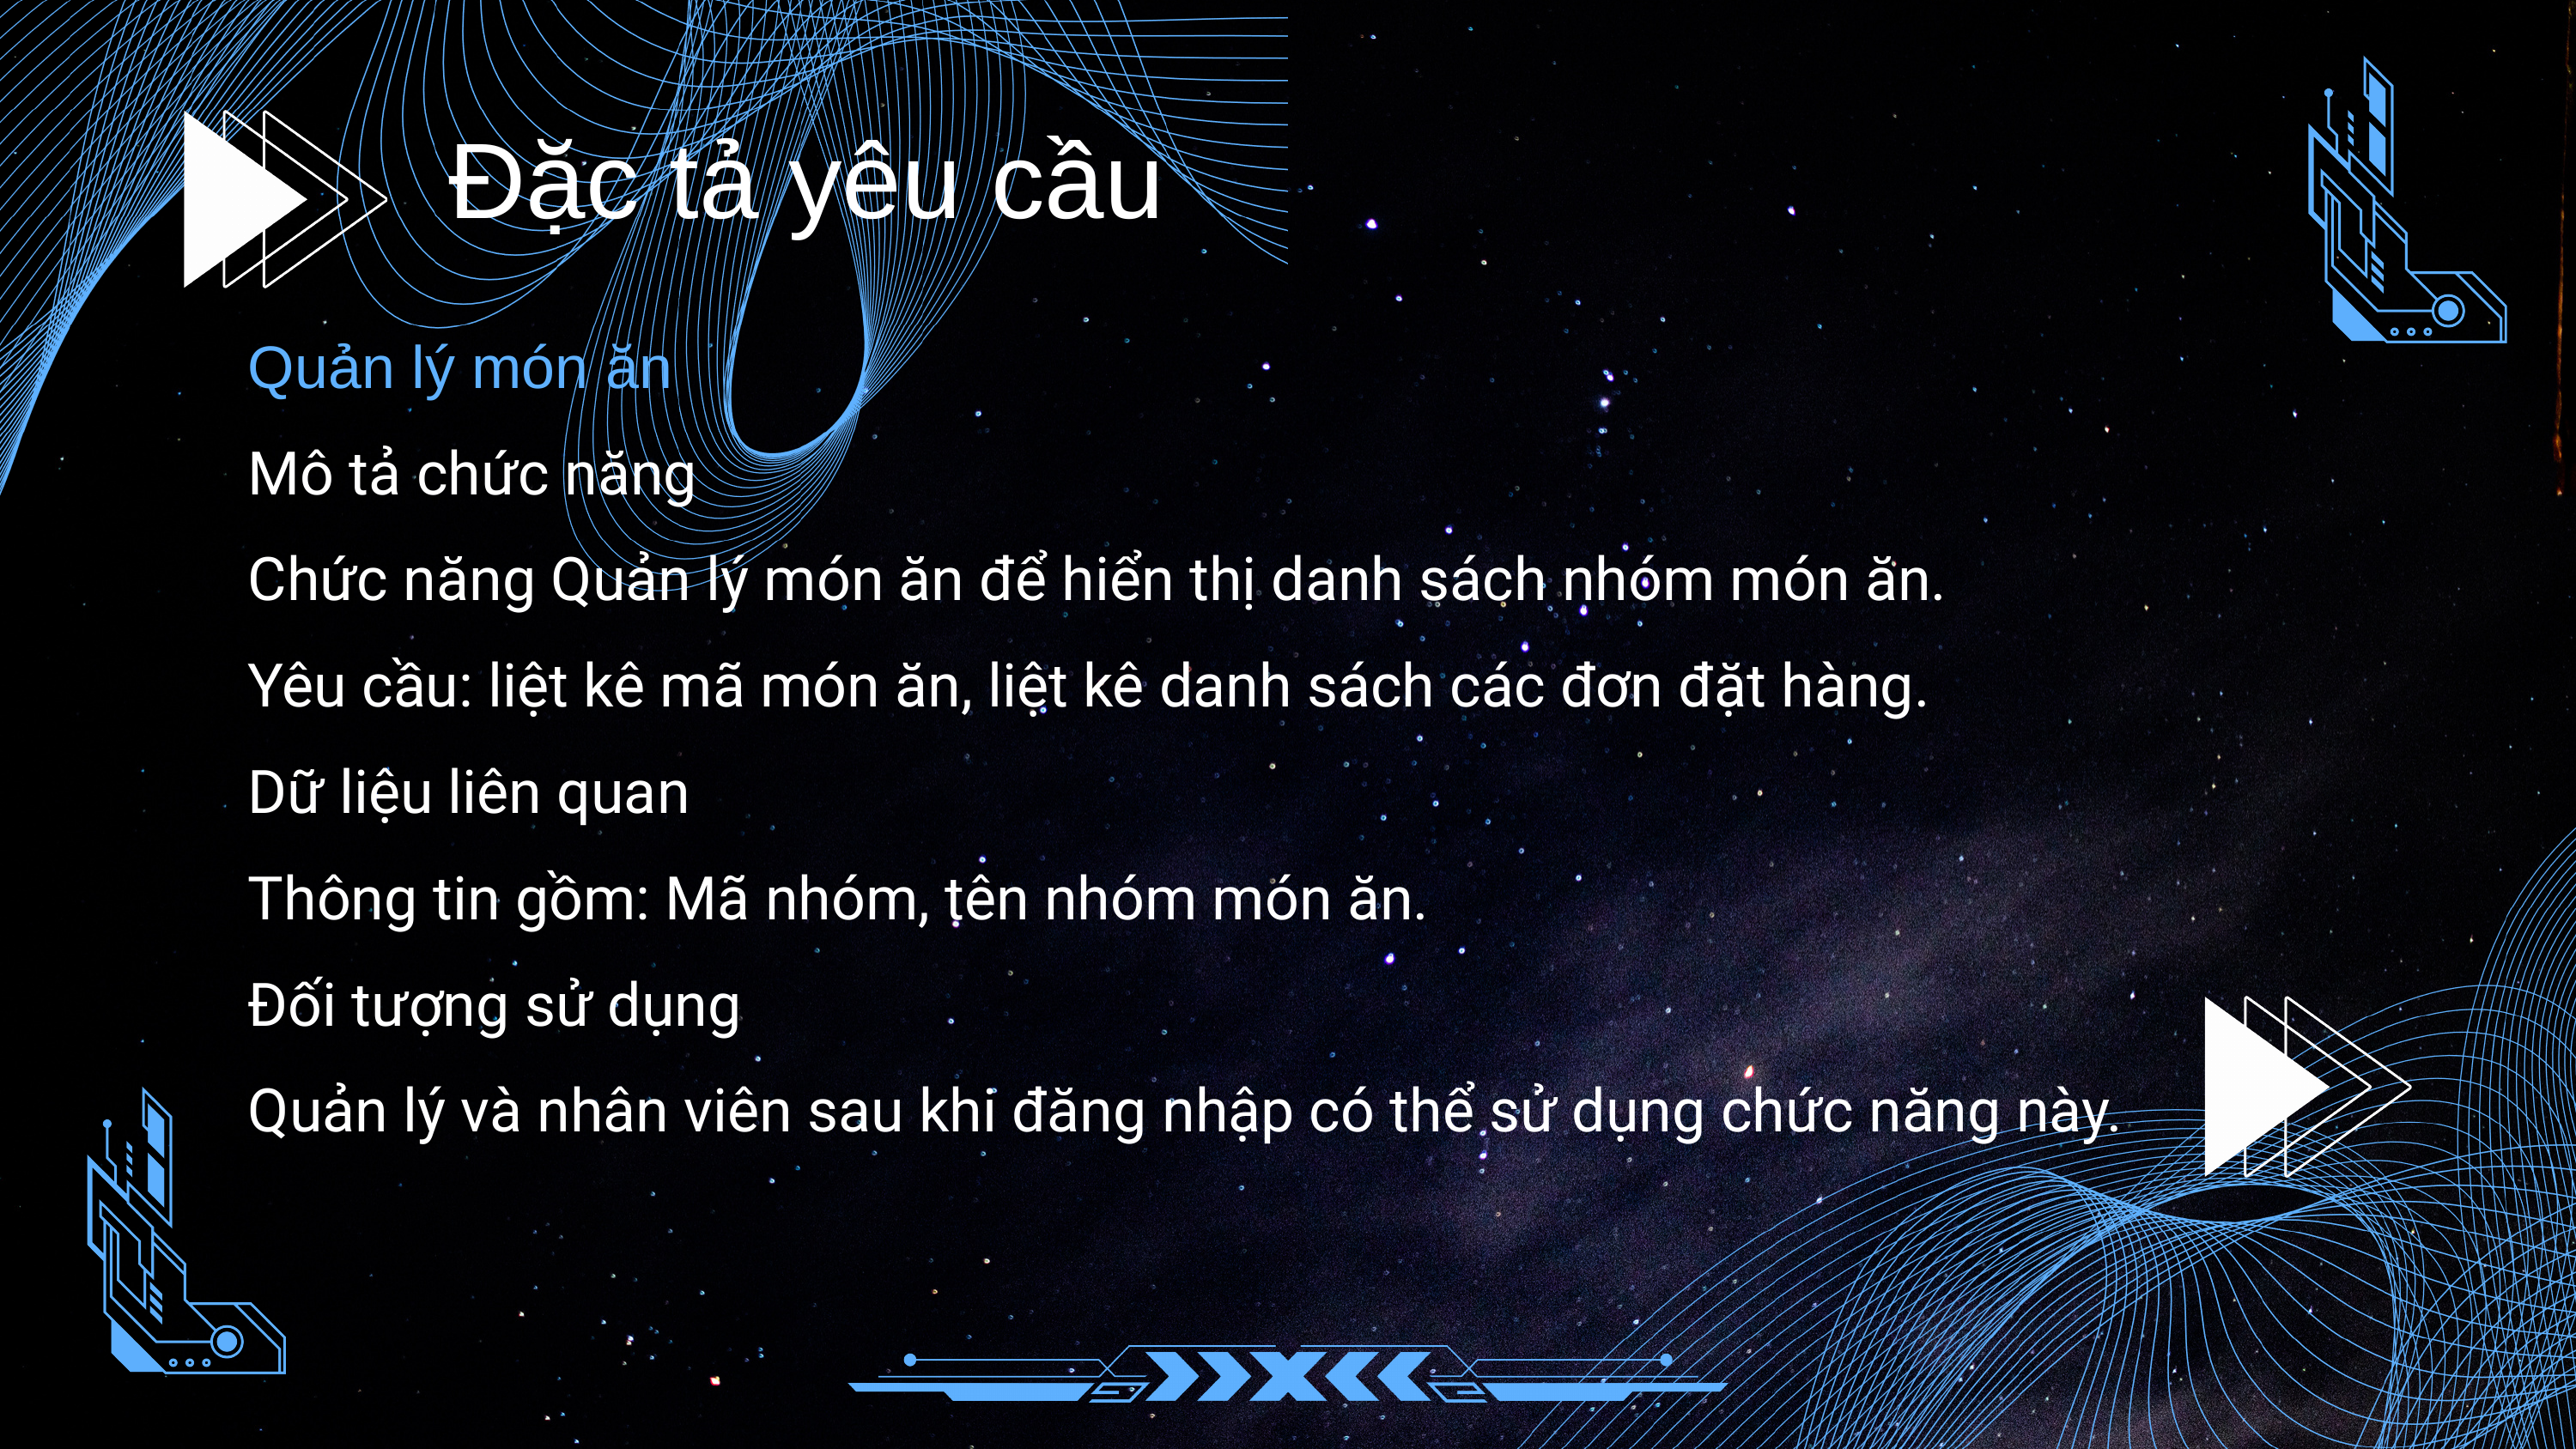

Đặc tả yêu cầu
Quản lý món ăn
Mô tả chức năng
Chức năng Quản lý món ăn để hiển thị danh sách nhóm món ăn.
Yêu cầu: liệt kê mã món ăn, liệt kê danh sách các đơn đặt hàng.
Dữ liệu liên quan
Thông tin gồm: Mã nhóm, tên nhóm món ăn.
Đối tượng sử dụng
Quản lý và nhân viên sau khi đăng nhập có thể sử dụng chức năng này.